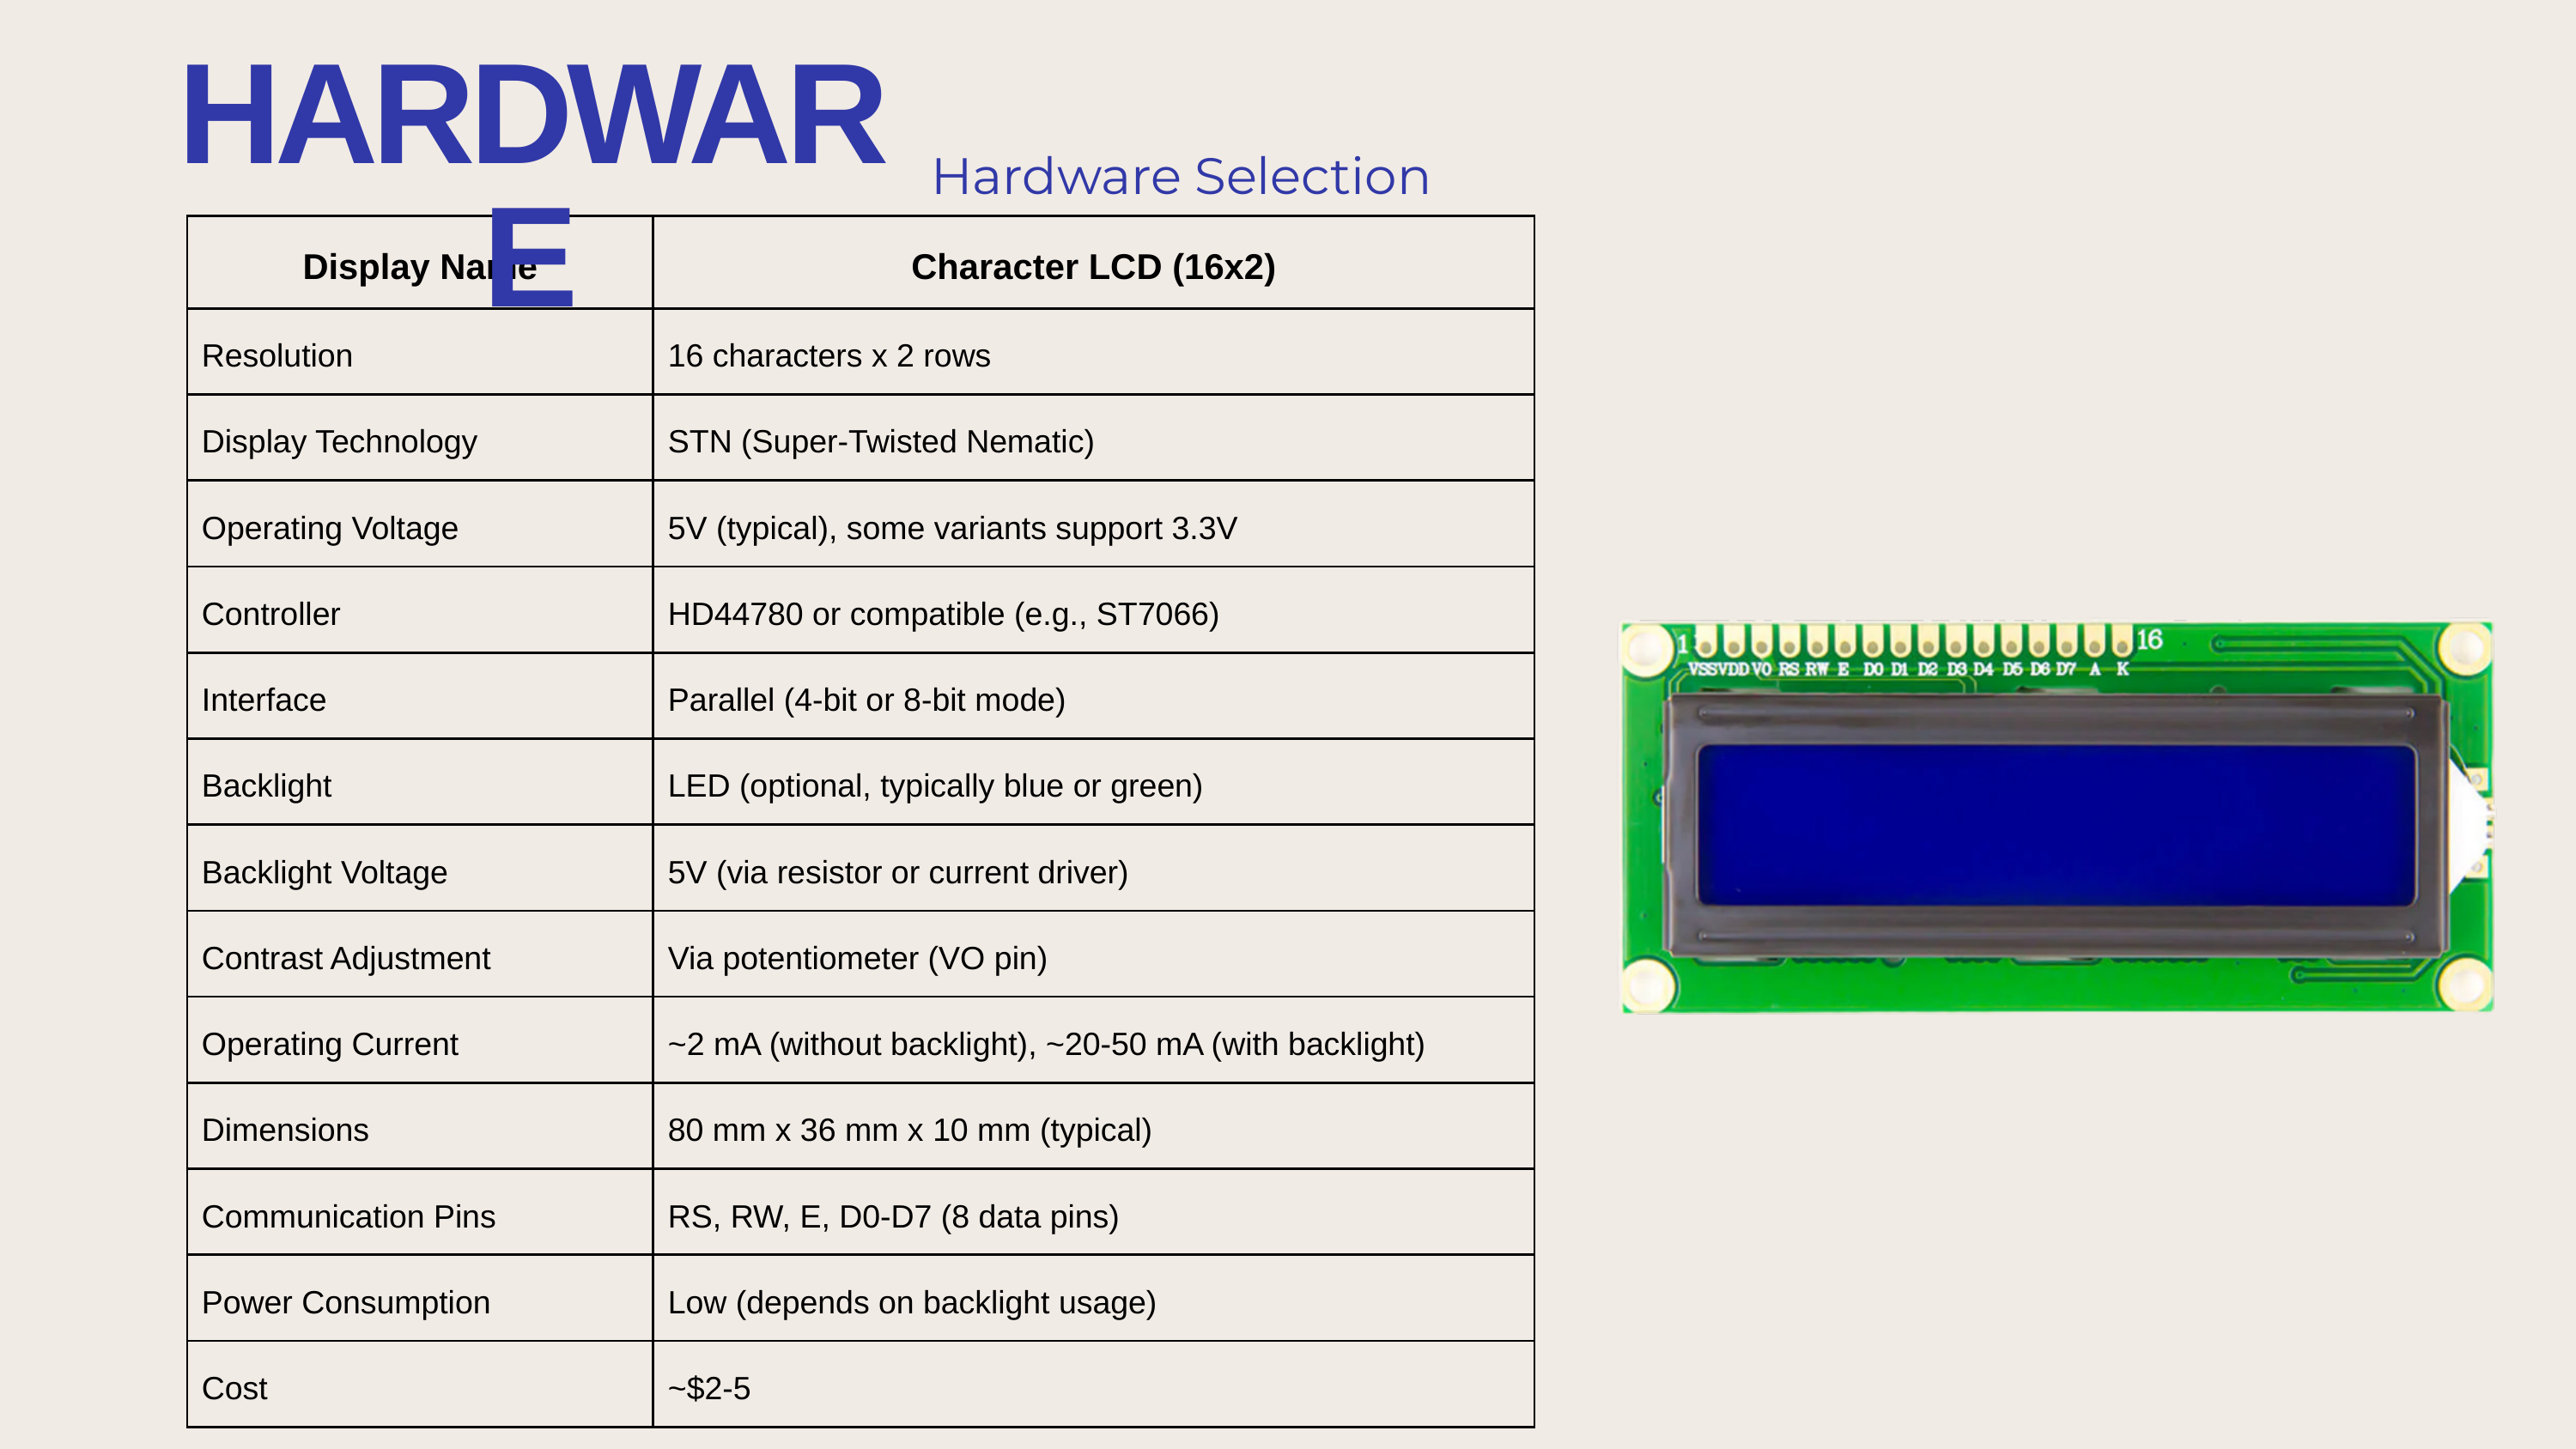

HARDWARE
Hardware Selection
| Display Name | Character LCD (16x2) |
| --- | --- |
| Resolution | 16 characters x 2 rows |
| Display Technology | STN (Super-Twisted Nematic) |
| Operating Voltage | 5V (typical), some variants support 3.3V |
| Controller | HD44780 or compatible (e.g., ST7066) |
| Interface | Parallel (4-bit or 8-bit mode) |
| Backlight | LED (optional, typically blue or green) |
| Backlight Voltage | 5V (via resistor or current driver) |
| Contrast Adjustment | Via potentiometer (VO pin) |
| Operating Current | ~2 mA (without backlight), ~20-50 mA (with backlight) |
| Dimensions | 80 mm x 36 mm x 10 mm (typical) |
| Communication Pins | RS, RW, E, D0-D7 (8 data pins) |
| Power Consumption | Low (depends on backlight usage) |
| Cost | ~$2-5 |